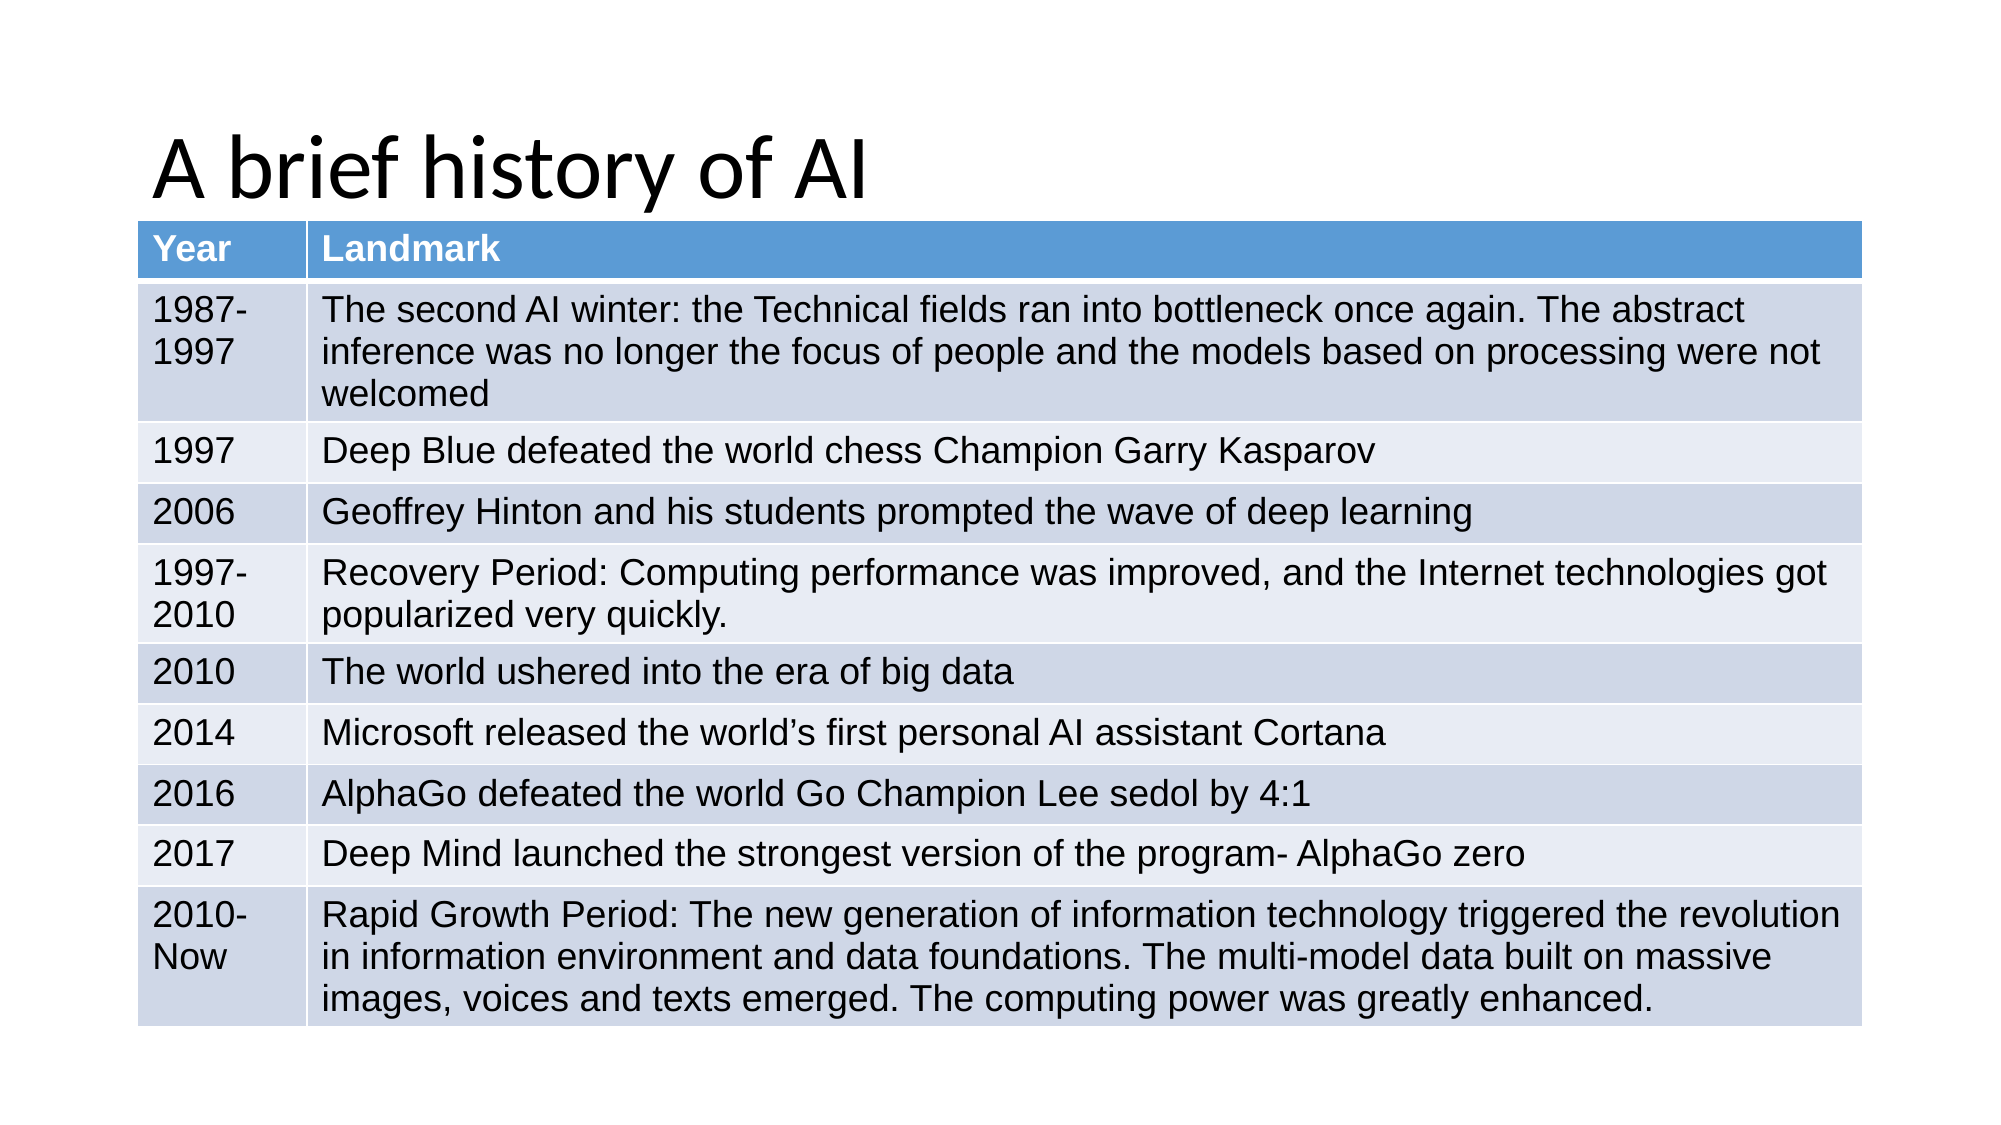

# A brief history of AI
| Year | Landmark |
| --- | --- |
| 1987-1997 | The second AI winter: the Technical fields ran into bottleneck once again. The abstract inference was no longer the focus of people and the models based on processing were not welcomed |
| 1997 | Deep Blue defeated the world chess Champion Garry Kasparov |
| 2006 | Geoffrey Hinton and his students prompted the wave of deep learning |
| 1997-2010 | Recovery Period: Computing performance was improved, and the Internet technologies got popularized very quickly. |
| 2010 | The world ushered into the era of big data |
| 2014 | Microsoft released the world’s first personal AI assistant Cortana |
| 2016 | AlphaGo defeated the world Go Champion Lee sedol by 4:1 |
| 2017 | Deep Mind launched the strongest version of the program- AlphaGo zero |
| 2010-Now | Rapid Growth Period: The new generation of information technology triggered the revolution in information environment and data foundations. The multi-model data built on massive images, voices and texts emerged. The computing power was greatly enhanced. |